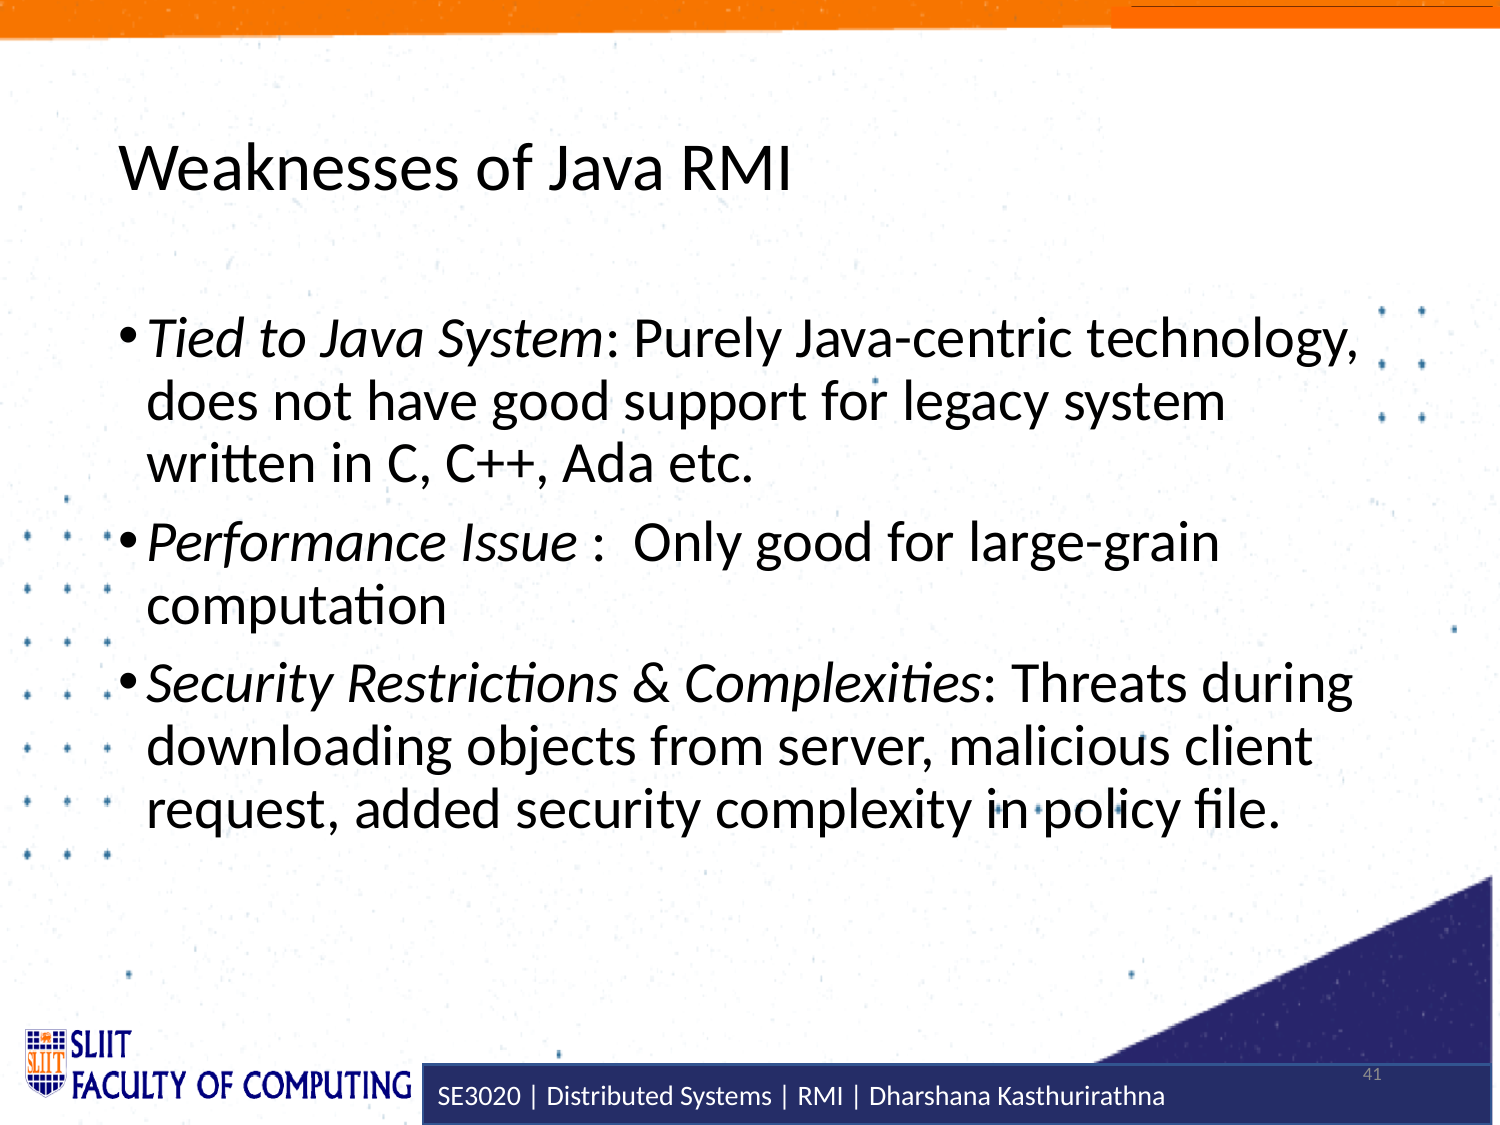

# Weaknesses of Java RMI
Tied to Java System: Purely Java-centric technology, does not have good support for legacy system written in C, C++, Ada etc.
Performance Issue :  Only good for large-grain computation
Security Restrictions & Complexities: Threats during downloading objects from server, malicious client request, added security complexity in policy file.

41